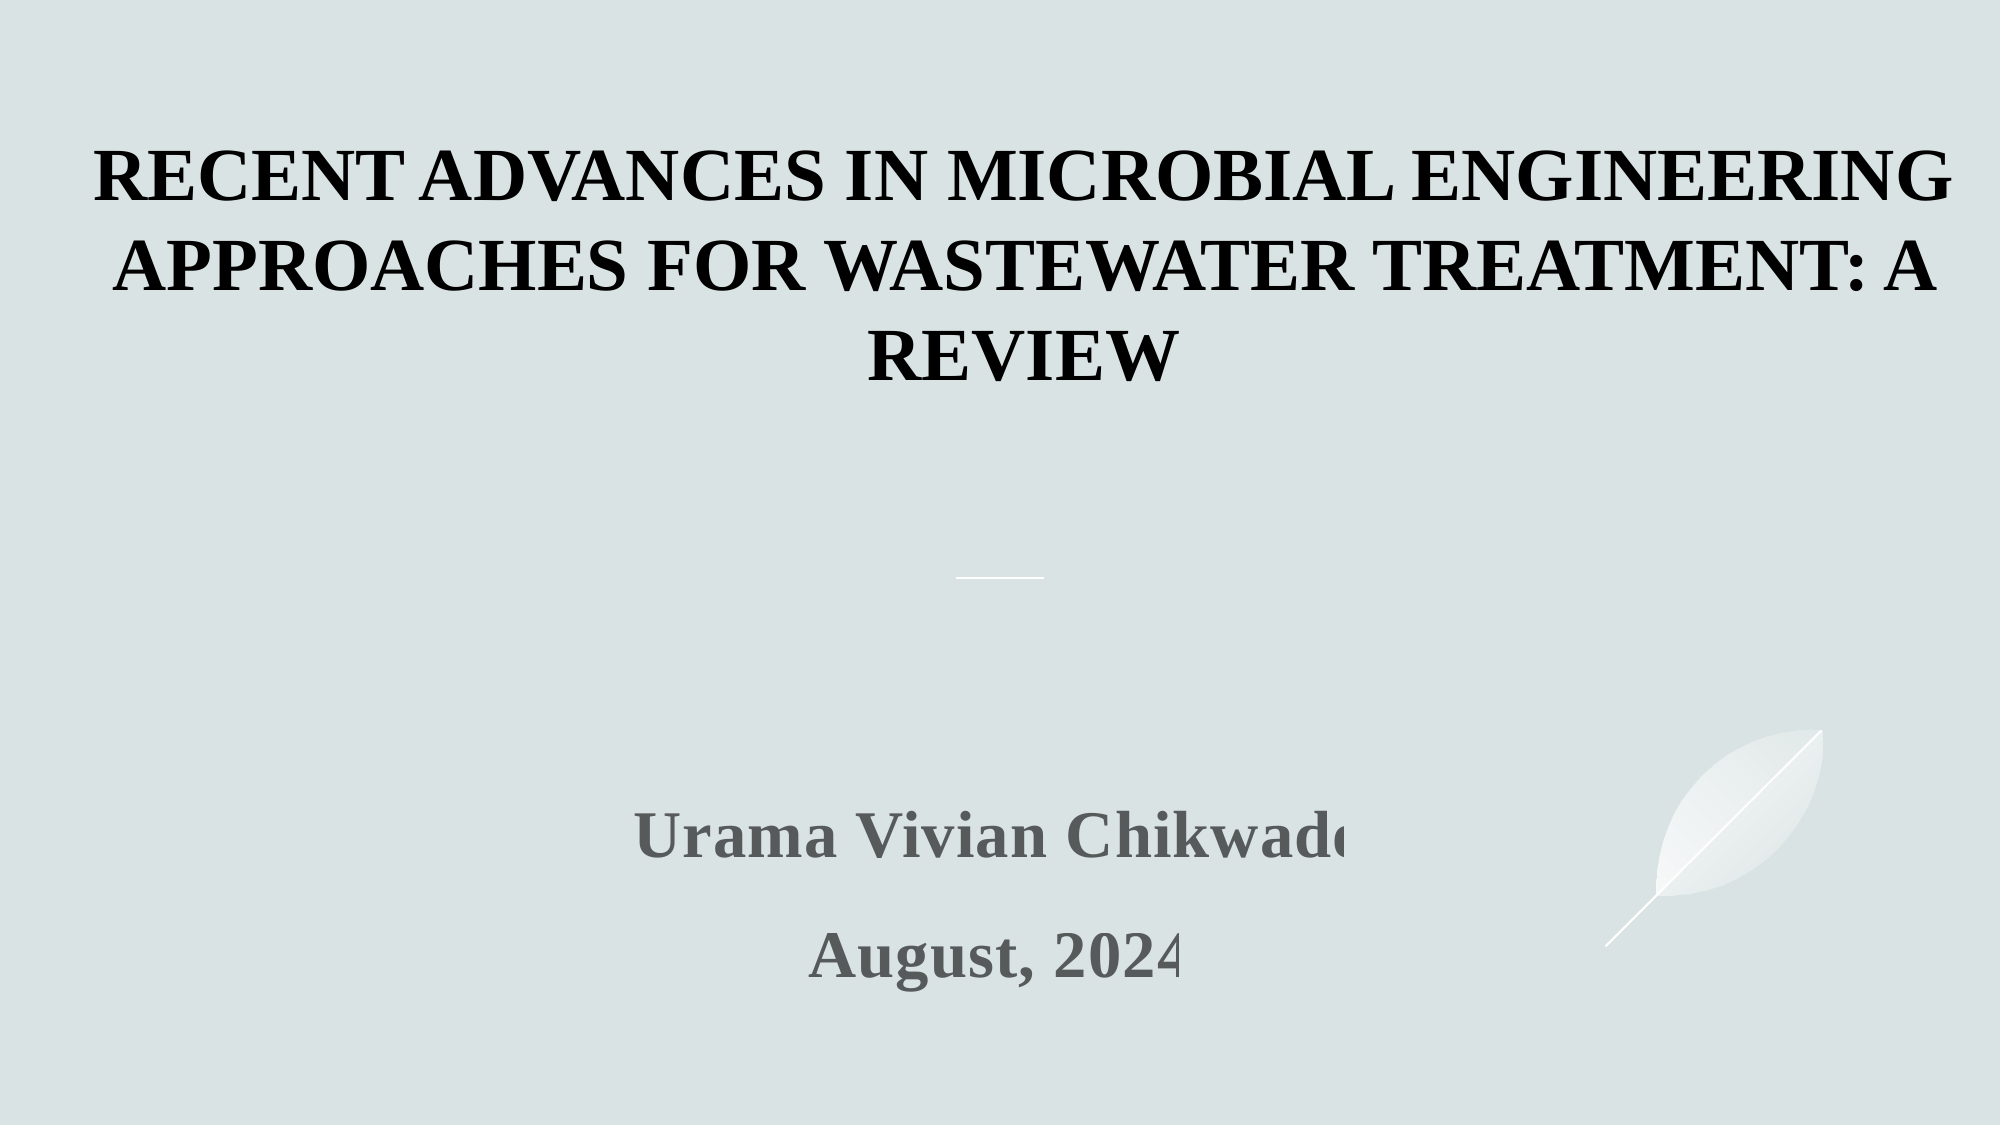

# RECENT ADVANCES IN MICROBIAL ENGINEERING APPROACHES FOR WASTEWATER TREATMENT: A REVIEW
Urama Vivian Chikwado
August, 2024